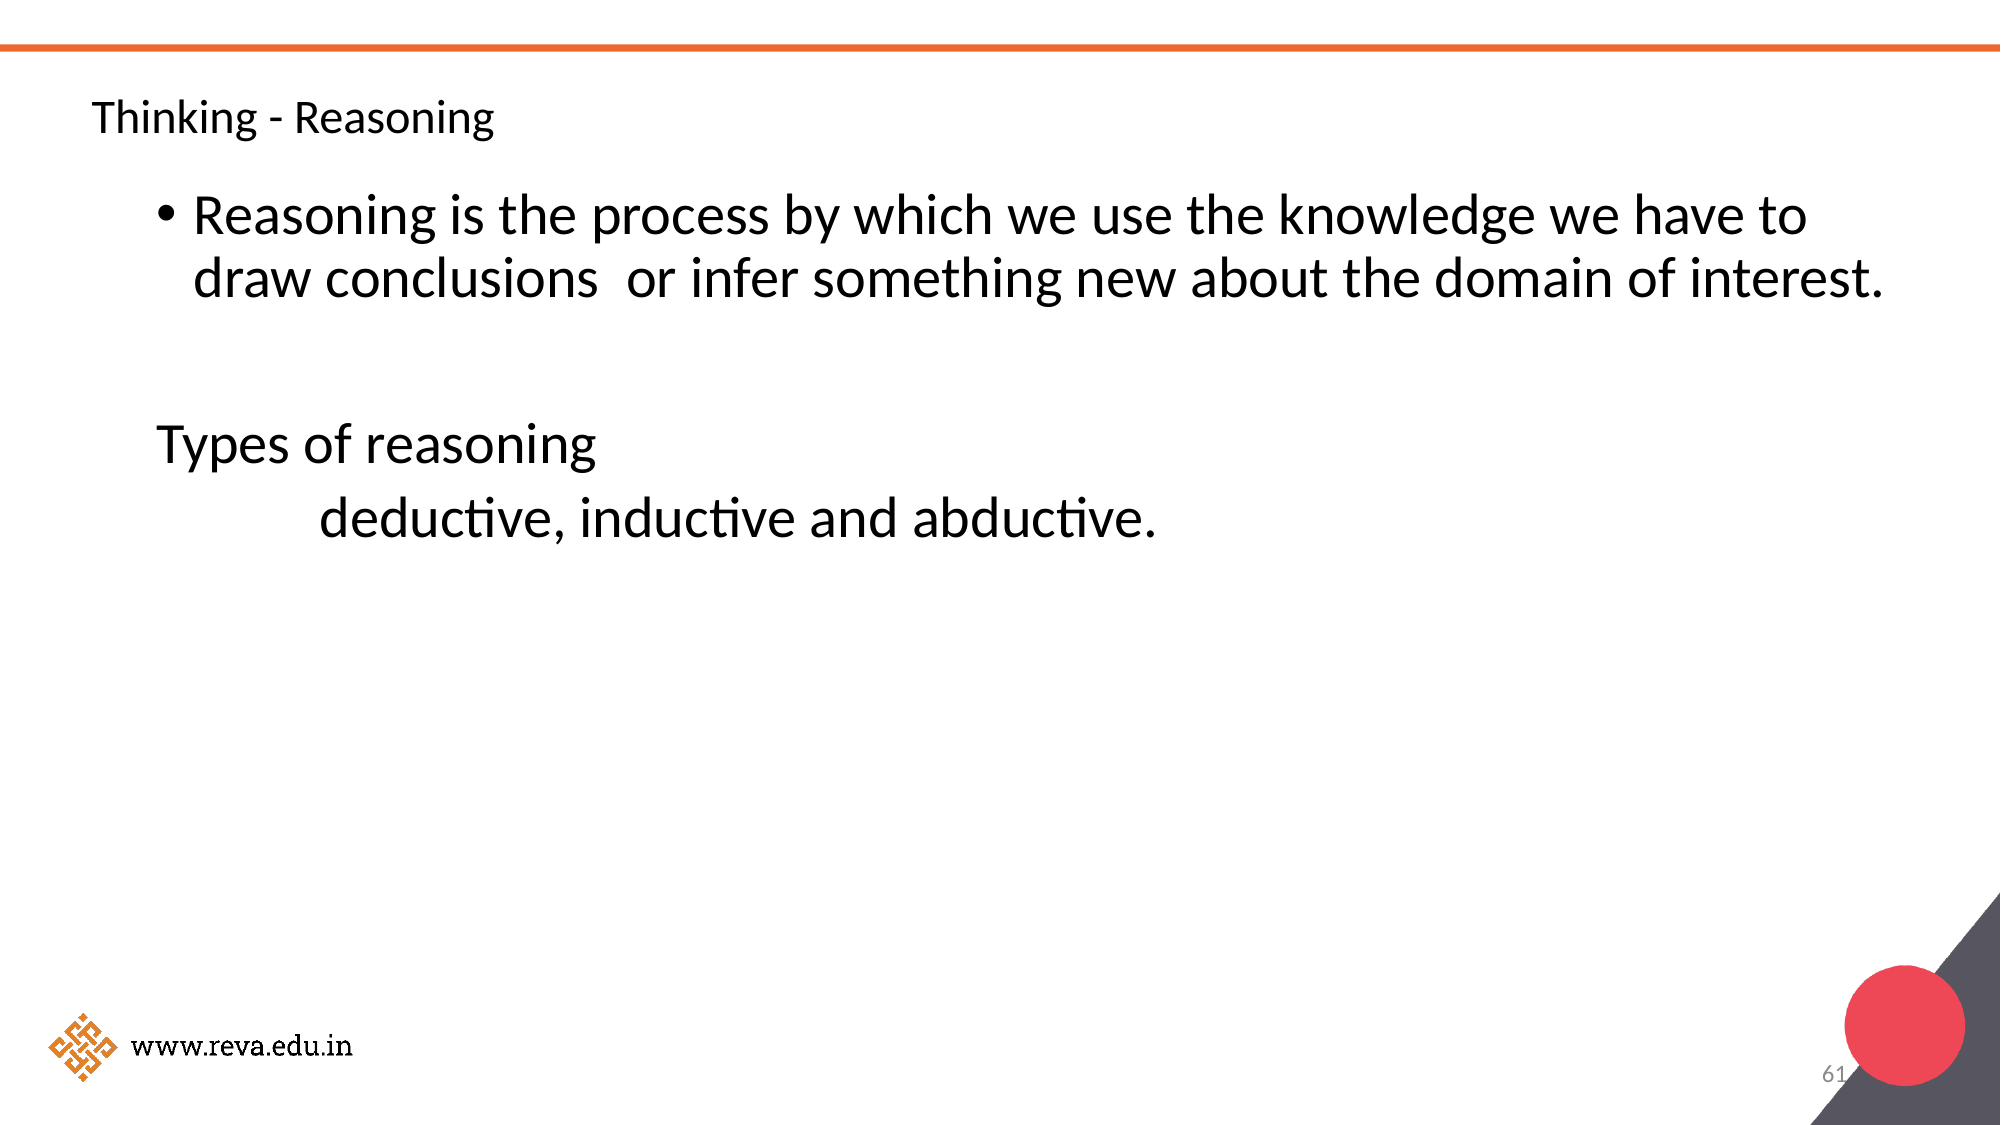

# Thinking - Reasoning
Reasoning is the process by which we use the knowledge we have to draw conclusions  or infer something new about the domain of interest.

Types of reasoning
	 deductive, inductive and abductive.
61